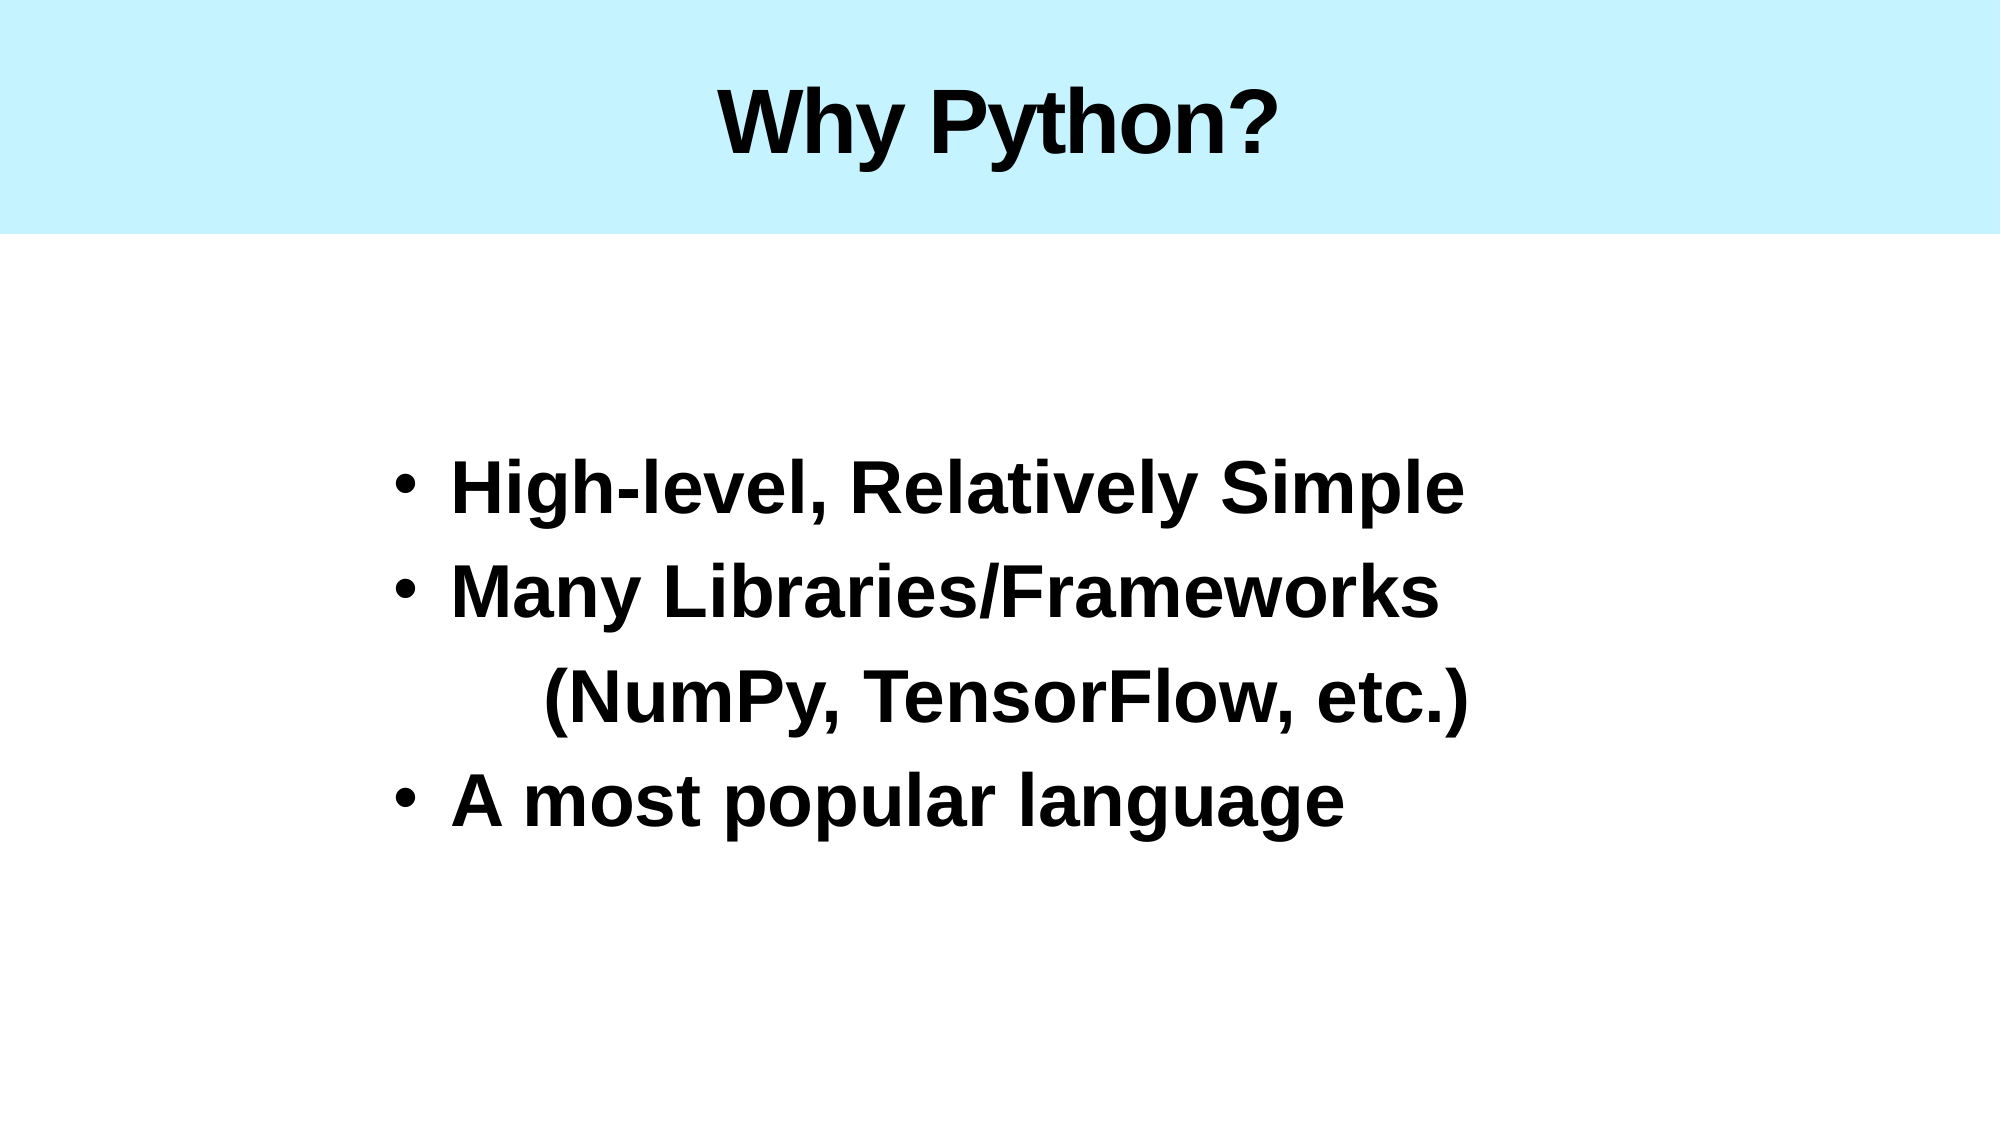

# Why Python?
High-level, Relatively Simple
Many Libraries/Frameworks
	(NumPy, TensorFlow, etc.)
A most popular language